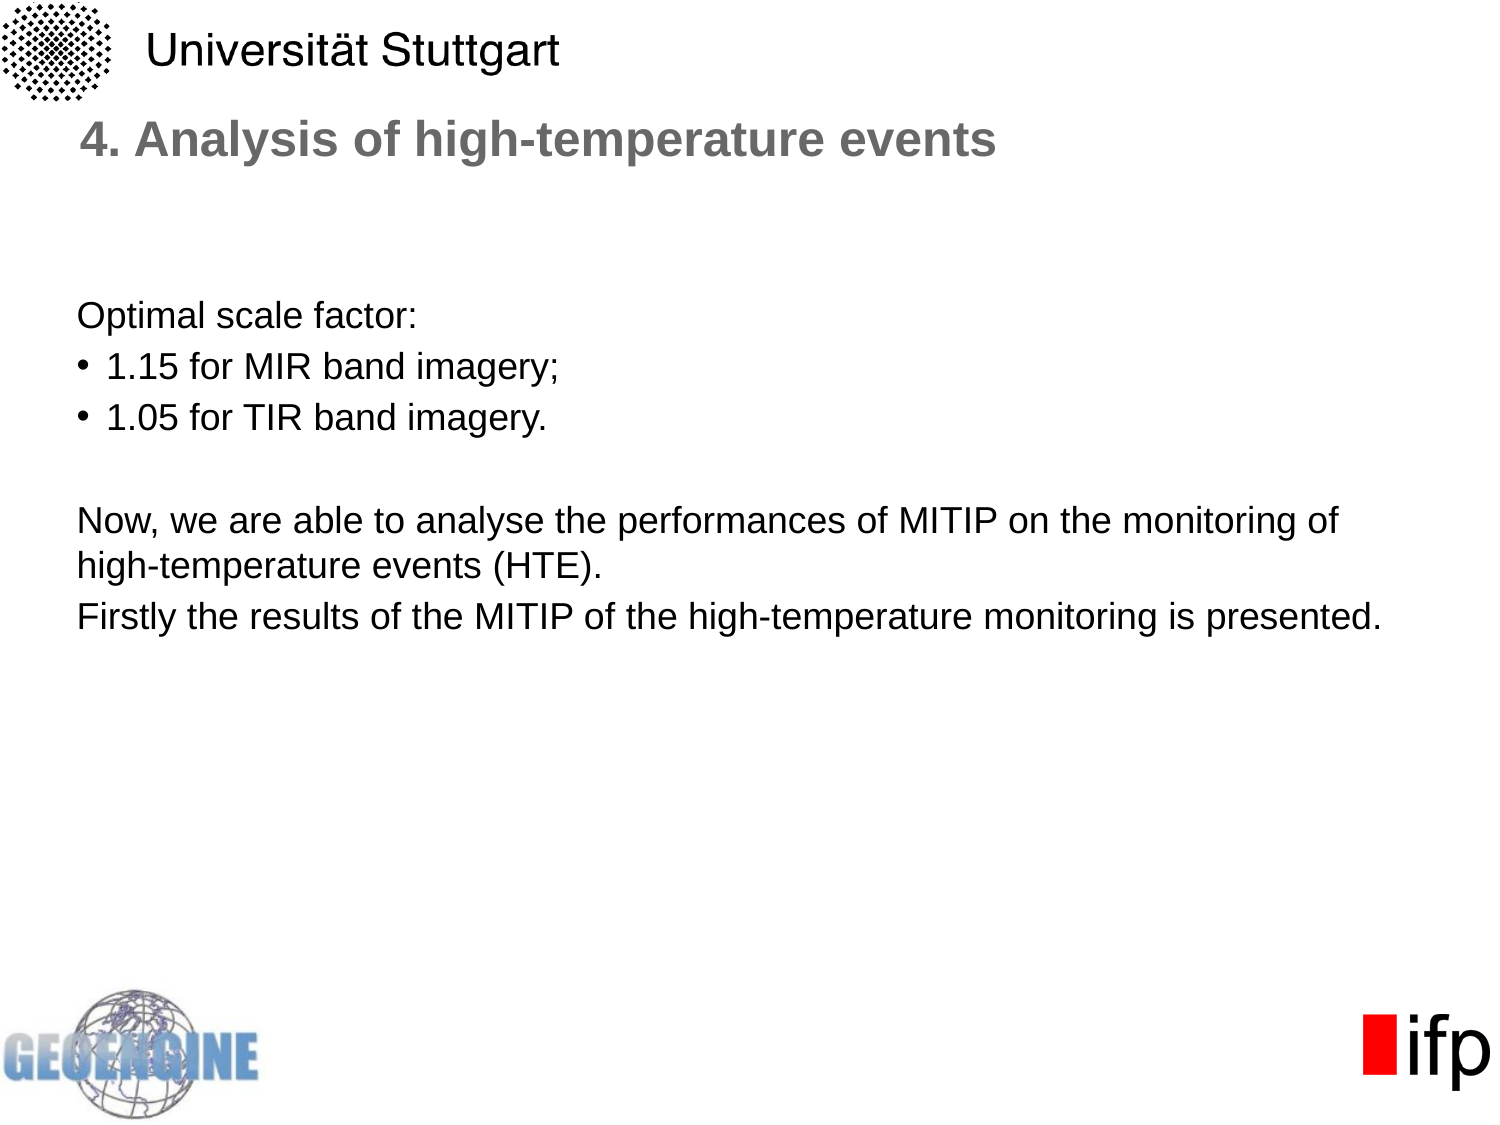

# 4. Analysis of high-temperature events
Optimal scale factor:
1.15 for MIR band imagery;
1.05 for TIR band imagery.

Now, we are able to analyse the performances of MITIP on the monitoring of high-temperature events (HTE).
Firstly the results of the MITIP of the high-temperature monitoring is presented.